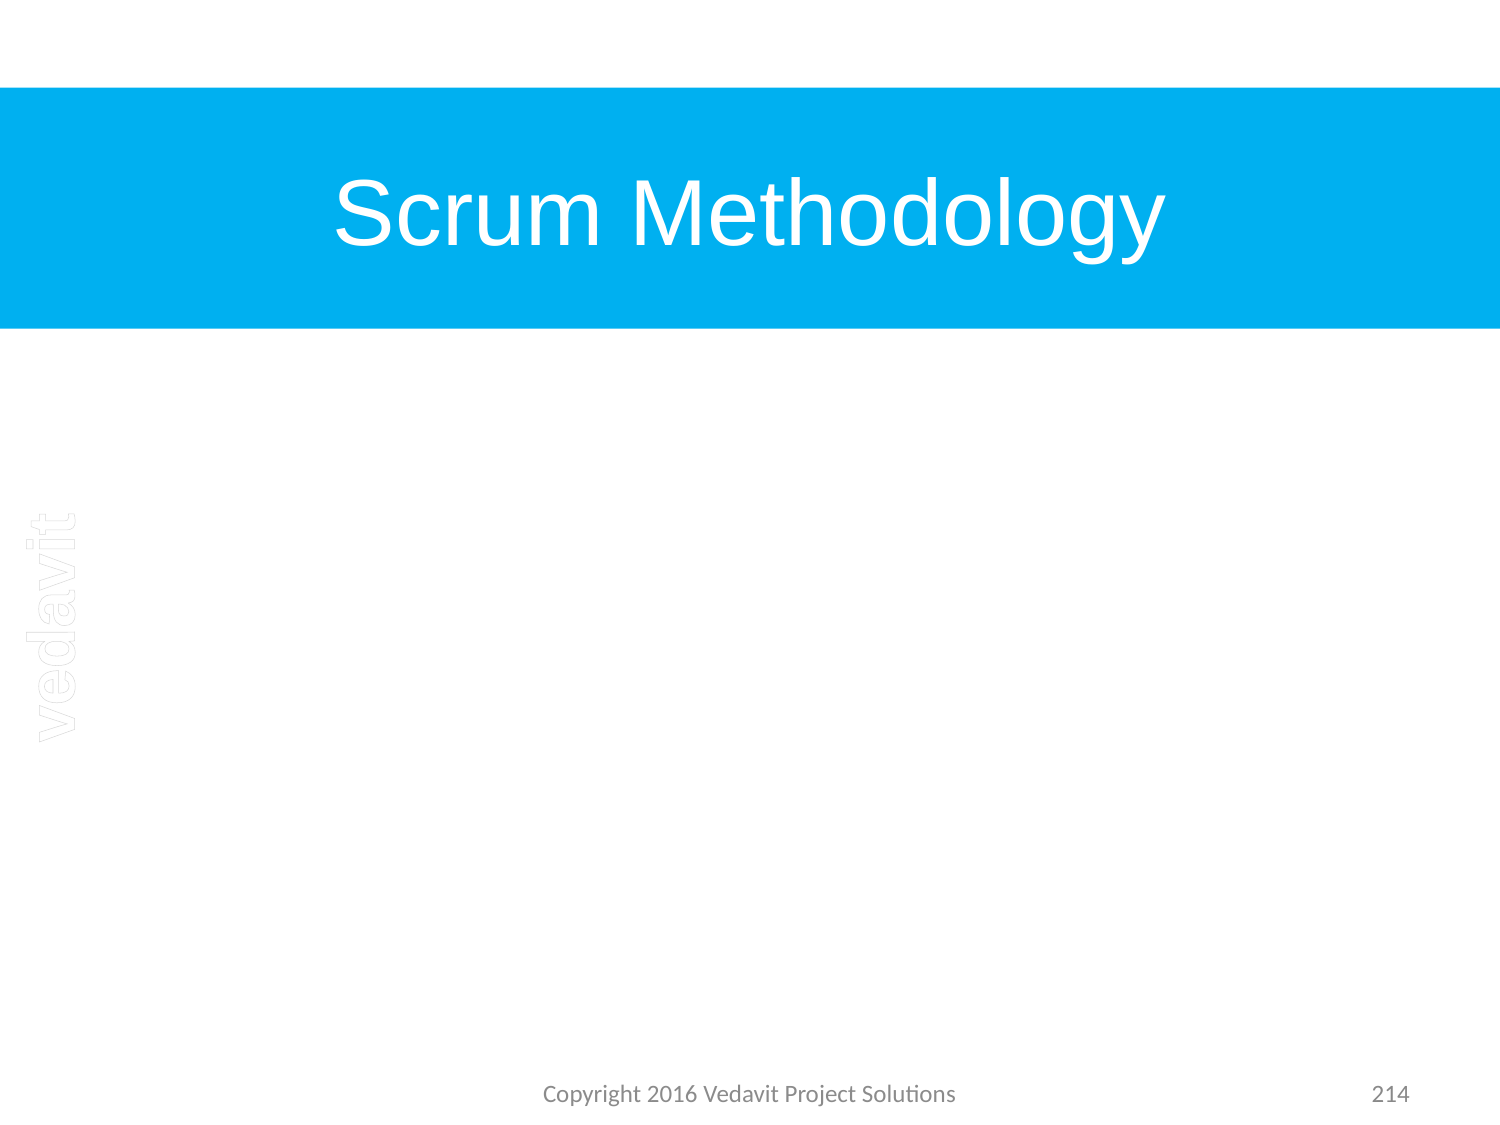

# Scrum Methodology
Copyright 2016 Vedavit Project Solutions
214